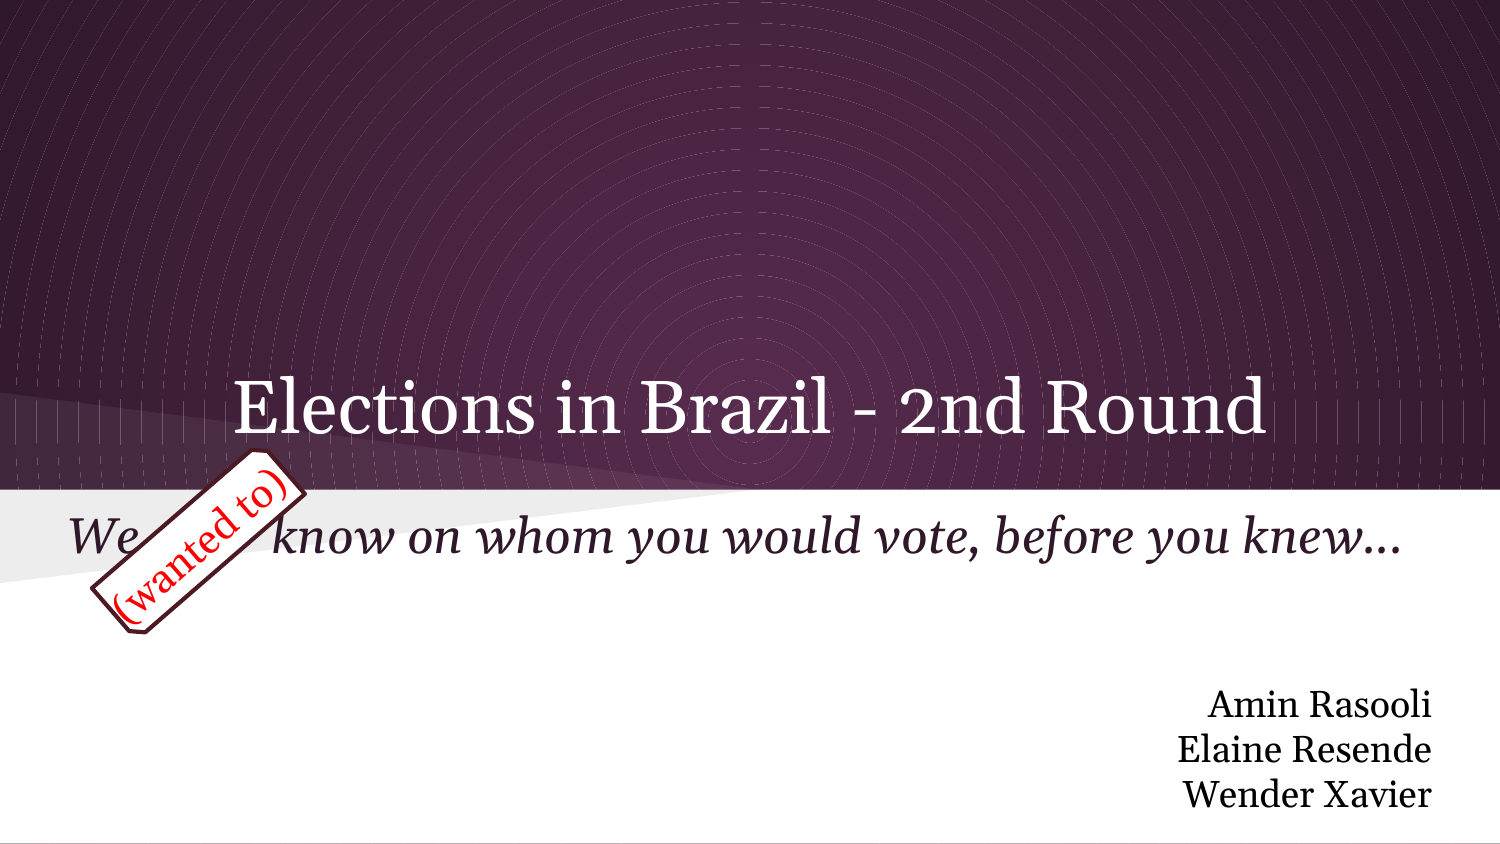

# Elections in Brazil - 2nd Round
We           know on whom you would vote, before you knew...

(wanted to)
Amin Rasooli
Elaine Resende
Wender Xavier